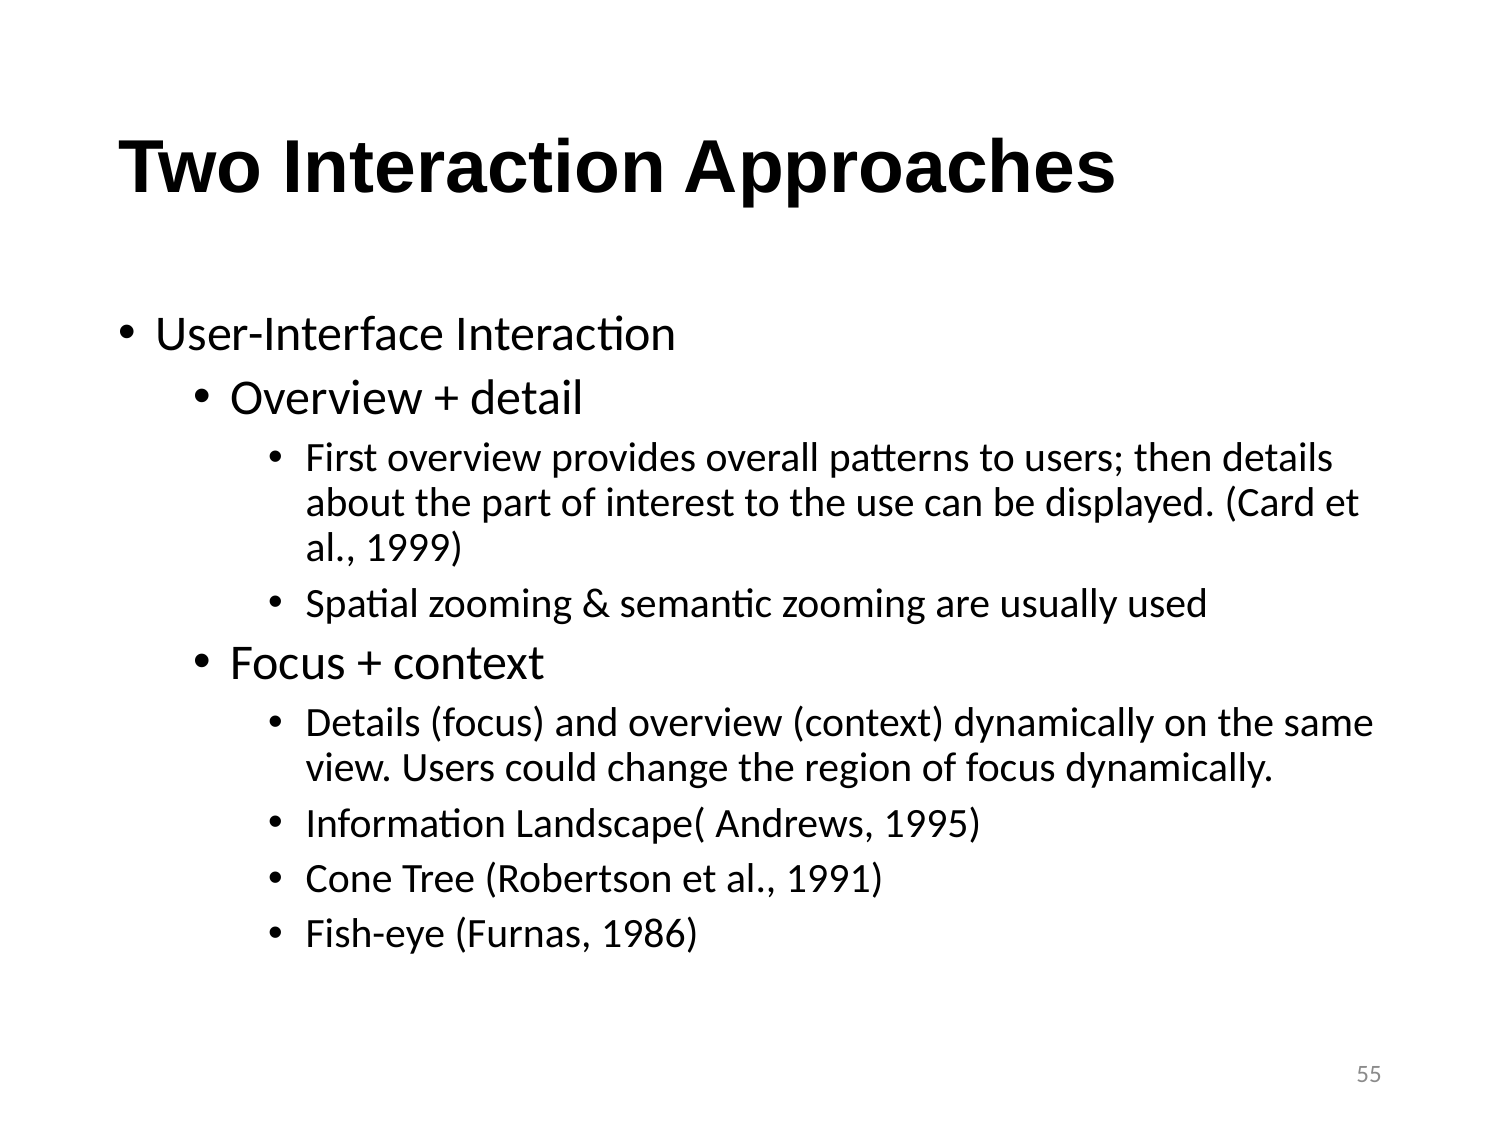

# Two Interaction Approaches
User-Interface Interaction
Overview + detail
First overview provides overall patterns to users; then details about the part of interest to the use can be displayed. (Card et al., 1999)
Spatial zooming & semantic zooming are usually used
Focus + context
Details (focus) and overview (context) dynamically on the same view. Users could change the region of focus dynamically.
Information Landscape( Andrews, 1995)
Cone Tree (Robertson et al., 1991)
Fish-eye (Furnas, 1986)

55